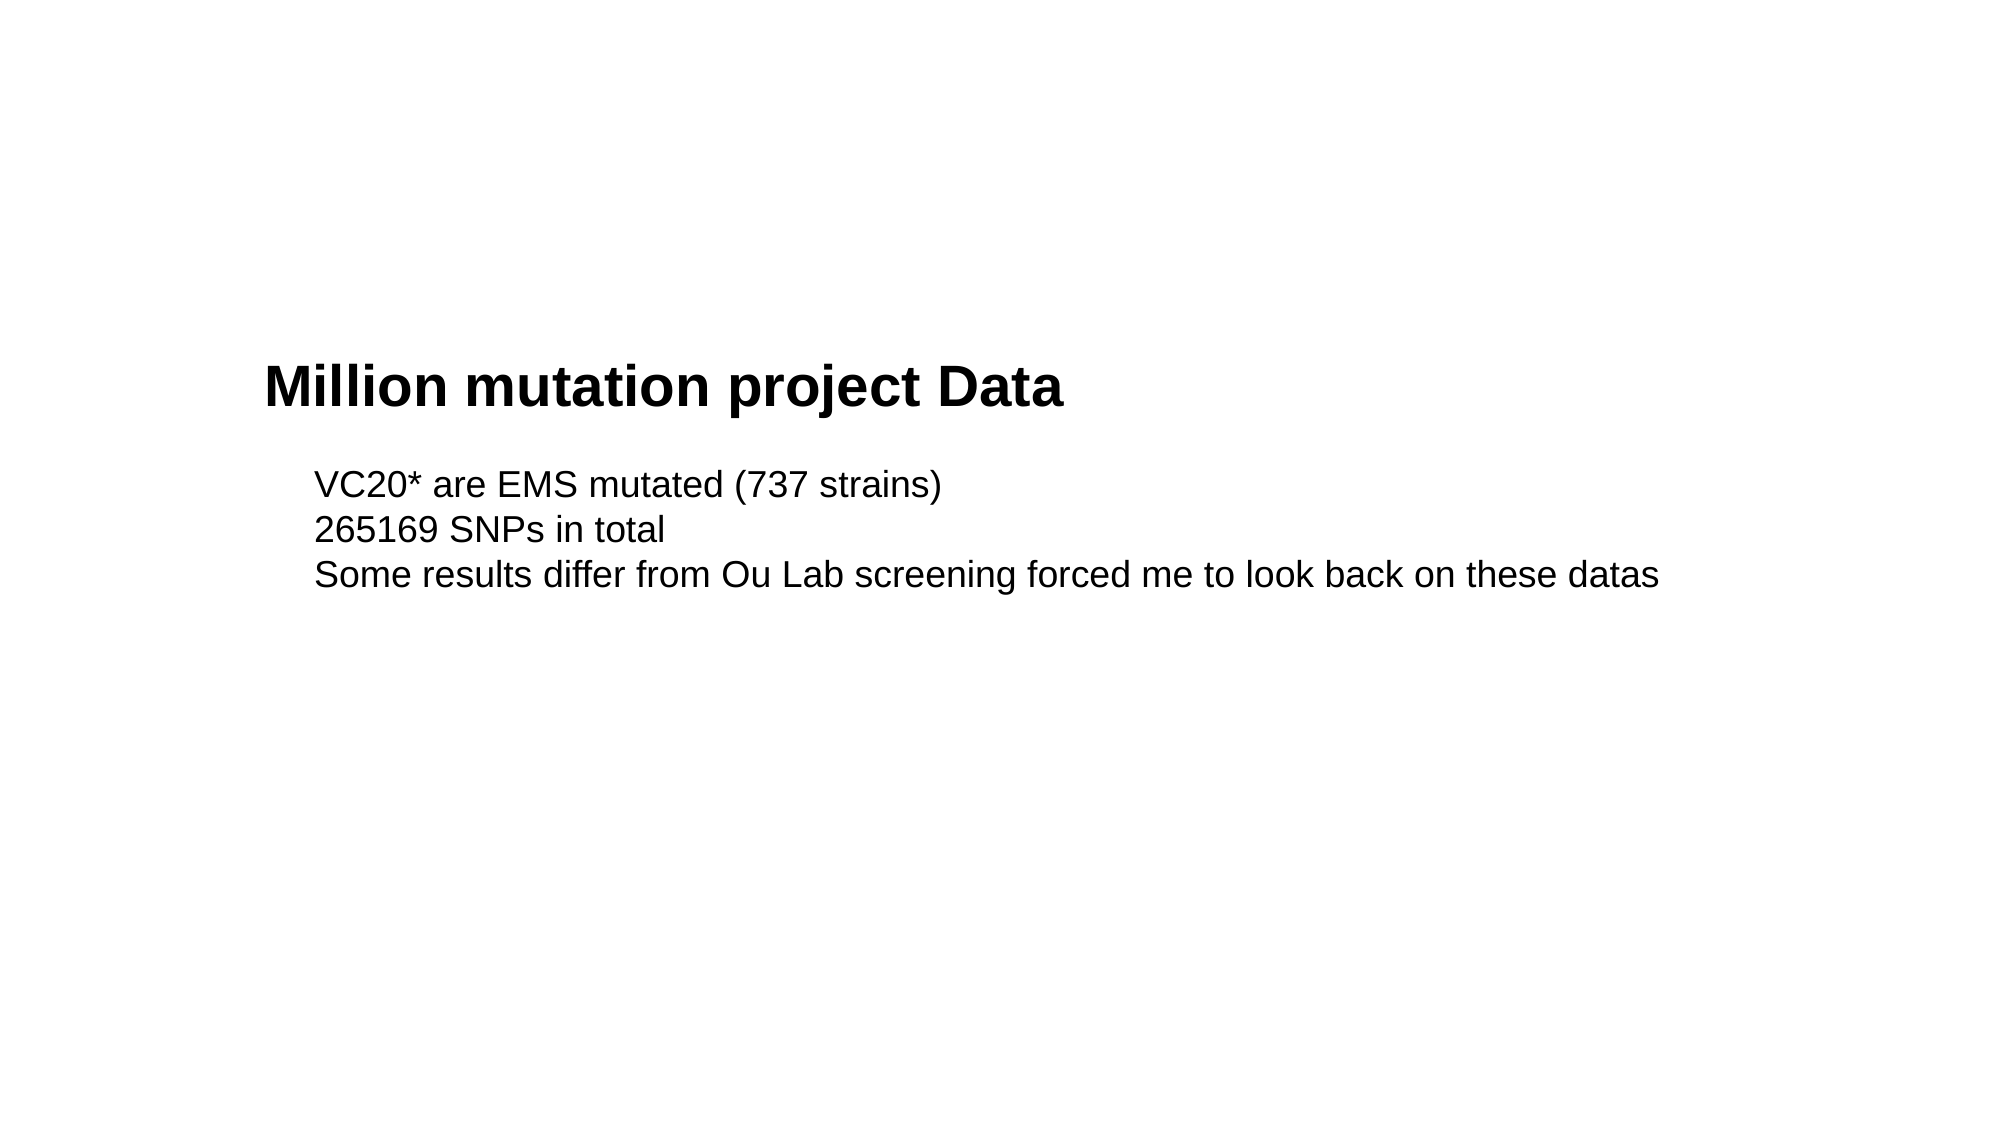

Million mutation project Data
VC20* are EMS mutated (737 strains)
265169 SNPs in total
Some results differ from Ou Lab screening forced me to look back on these datas